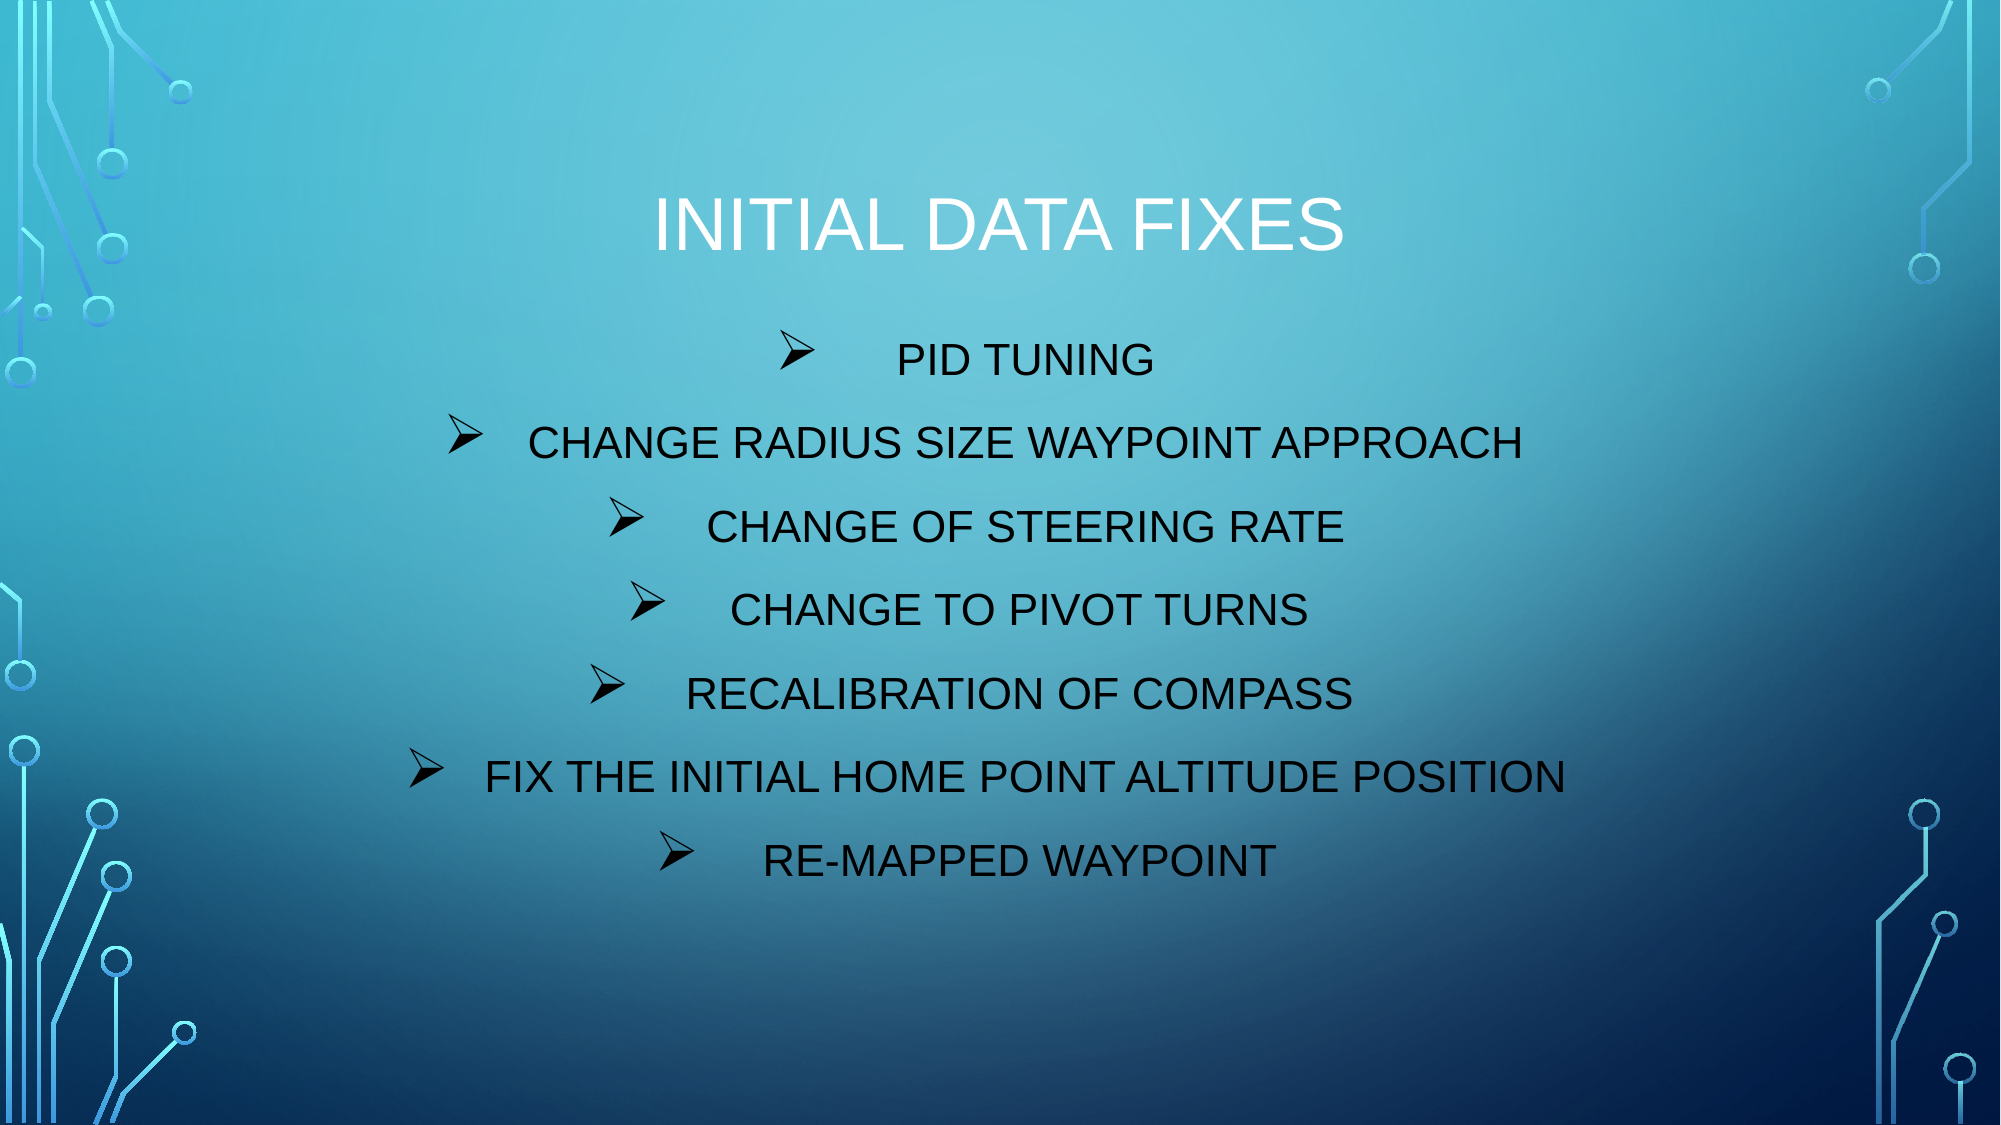

# Initial data fixes
 PID TUNING
 CHANGE RADIUS SIZE WAYPOINT APPROACH
 CHANGE OF STEERING RATE
 CHANGE TO PIVOT TURNS
 RECALIBRATION OF COMPASS
 FIX THE INITIAL HOME POINT ALTITUDE POSITION
 RE-MAPPED WAYPOINT